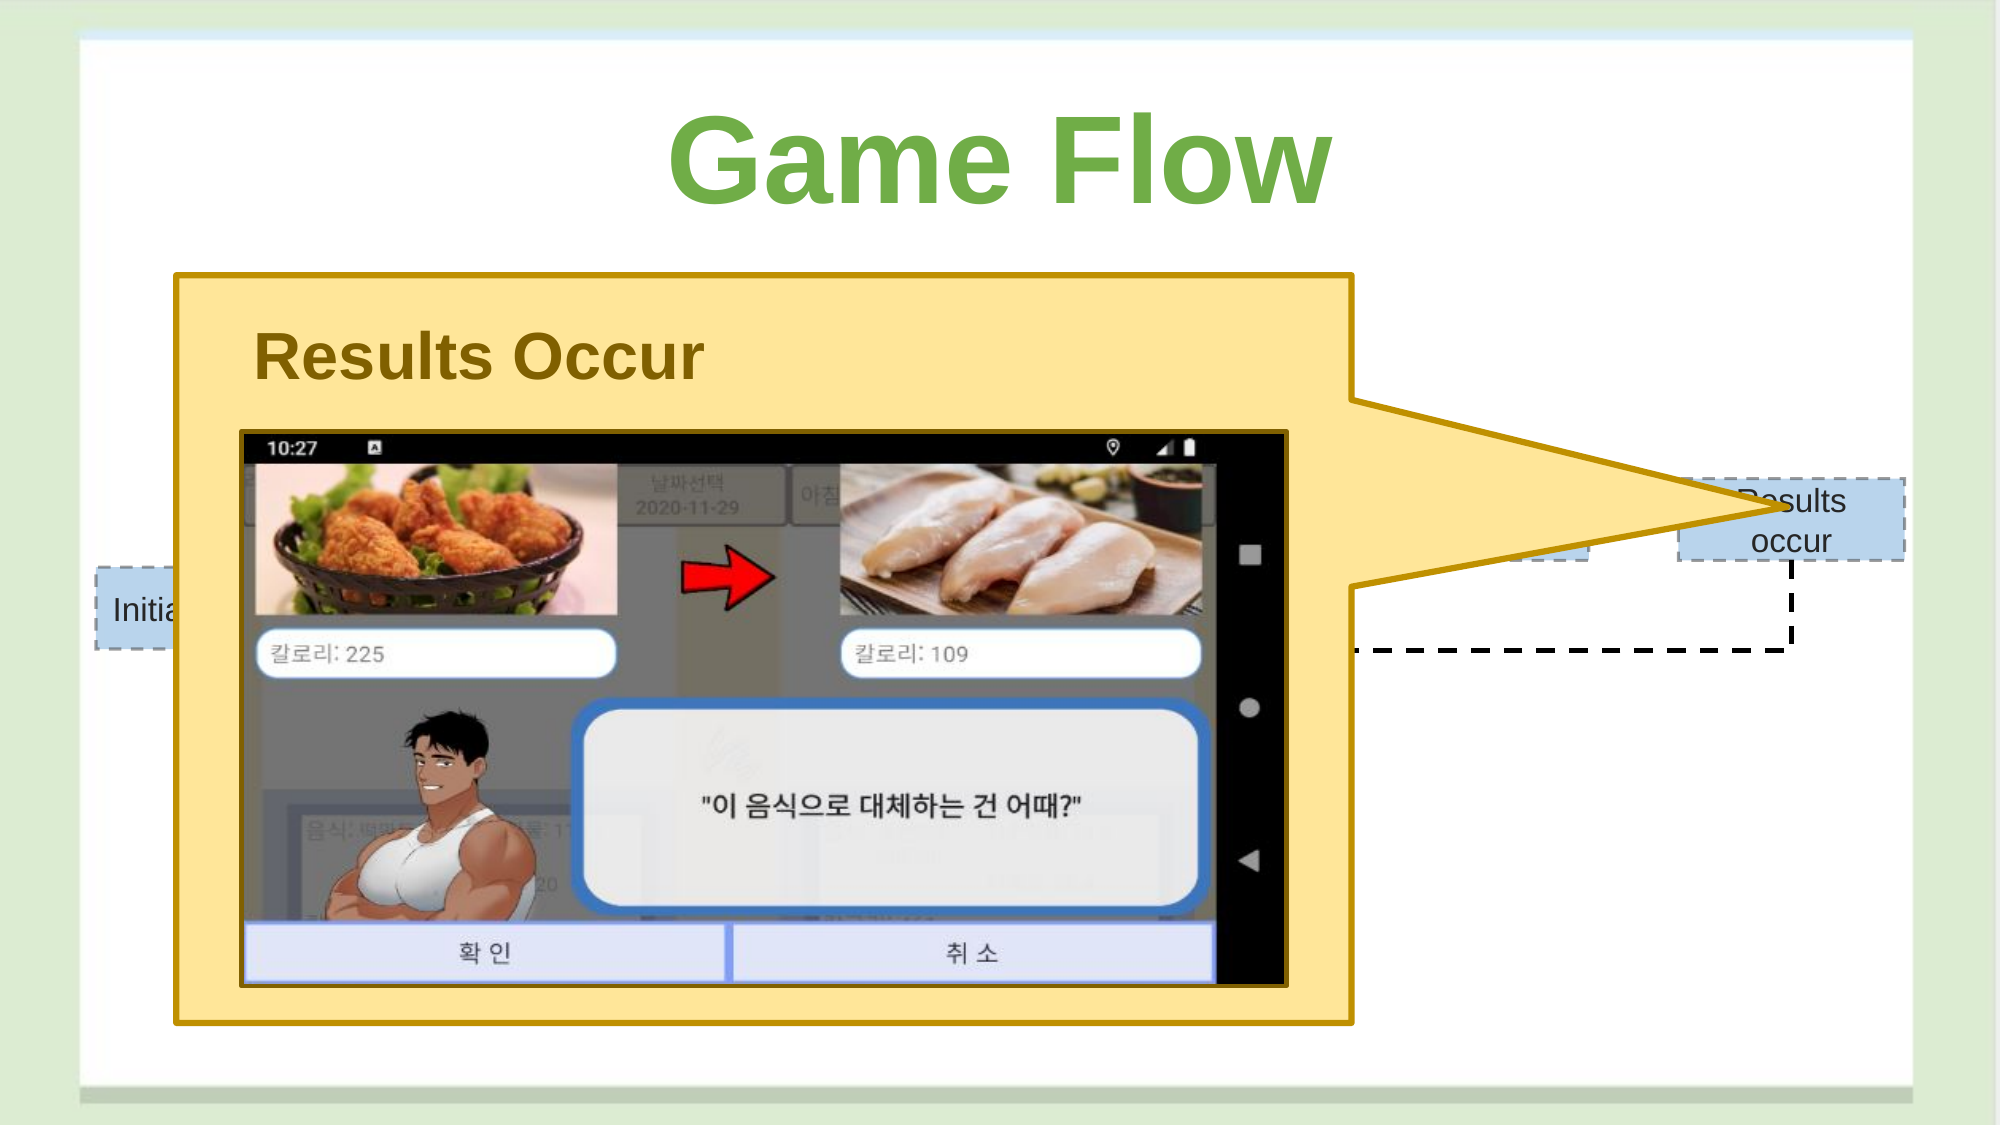

Game Flow

Results Occur

Start
Mode Selection
Round Selection
Game Play
Results occur
Initial Screen
Exit
Program Termination